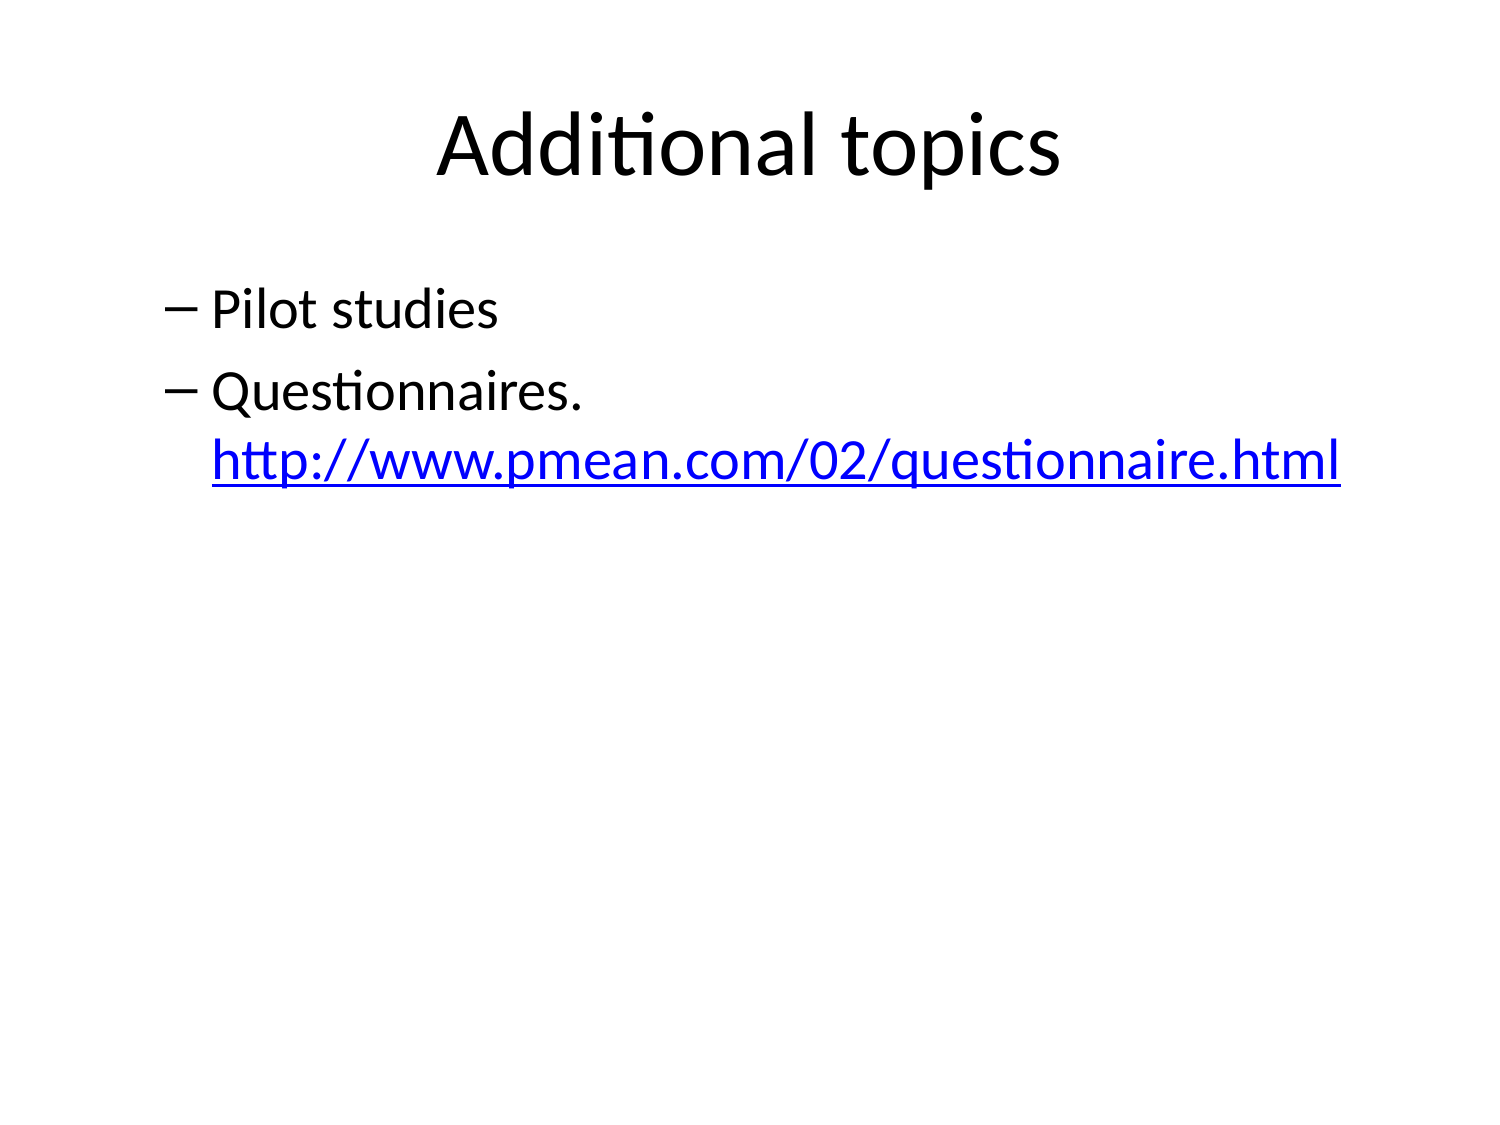

# Additional topics
Pilot studies
Questionnaires. http://www.pmean.com/02/questionnaire.html